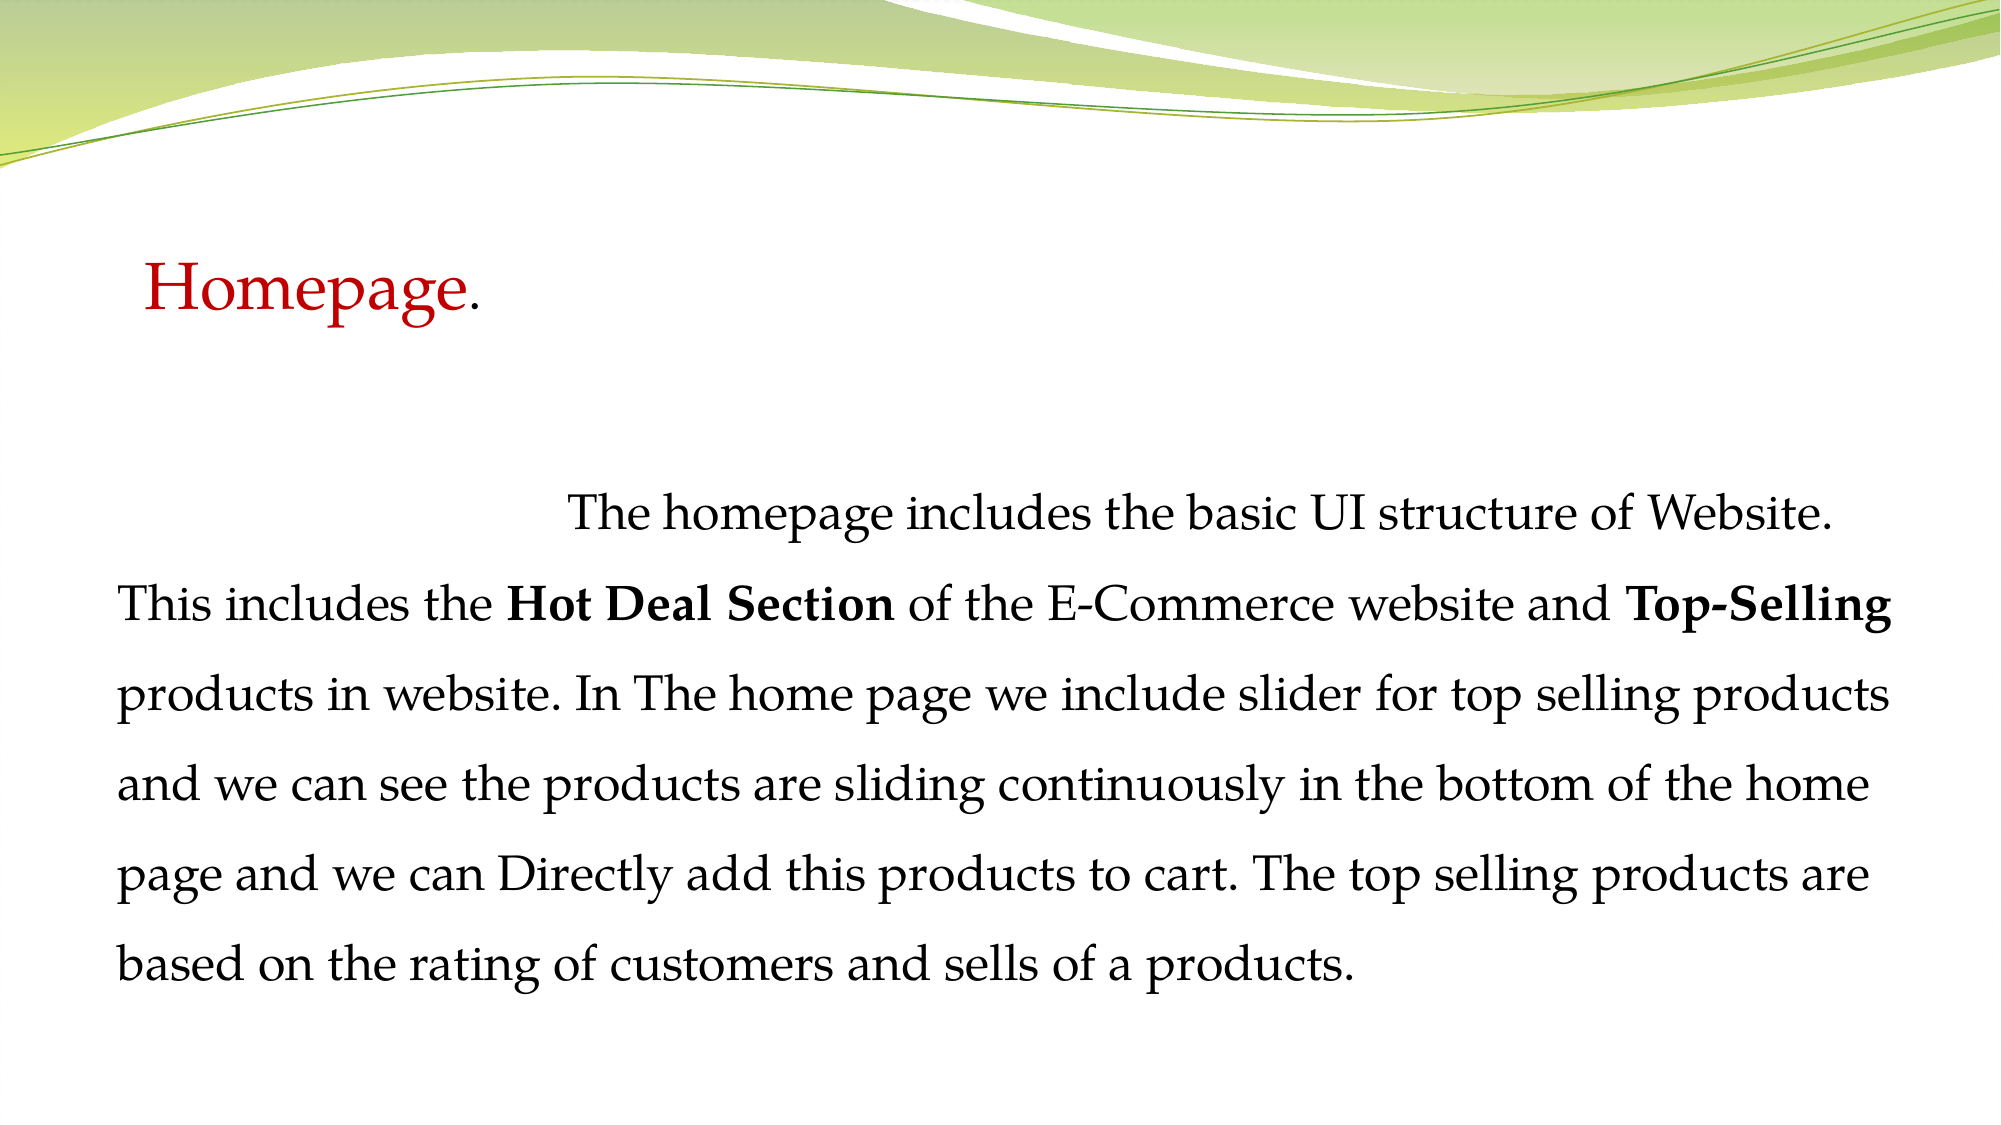

Homepage.

			The homepage includes the basic UI structure of Website. This includes the Hot Deal Section of the E-Commerce website and Top-Selling products in website. In The home page we include slider for top selling products and we can see the products are sliding continuously in the bottom of the home page and we can Directly add this products to cart. The top selling products are based on the rating of customers and sells of a products.